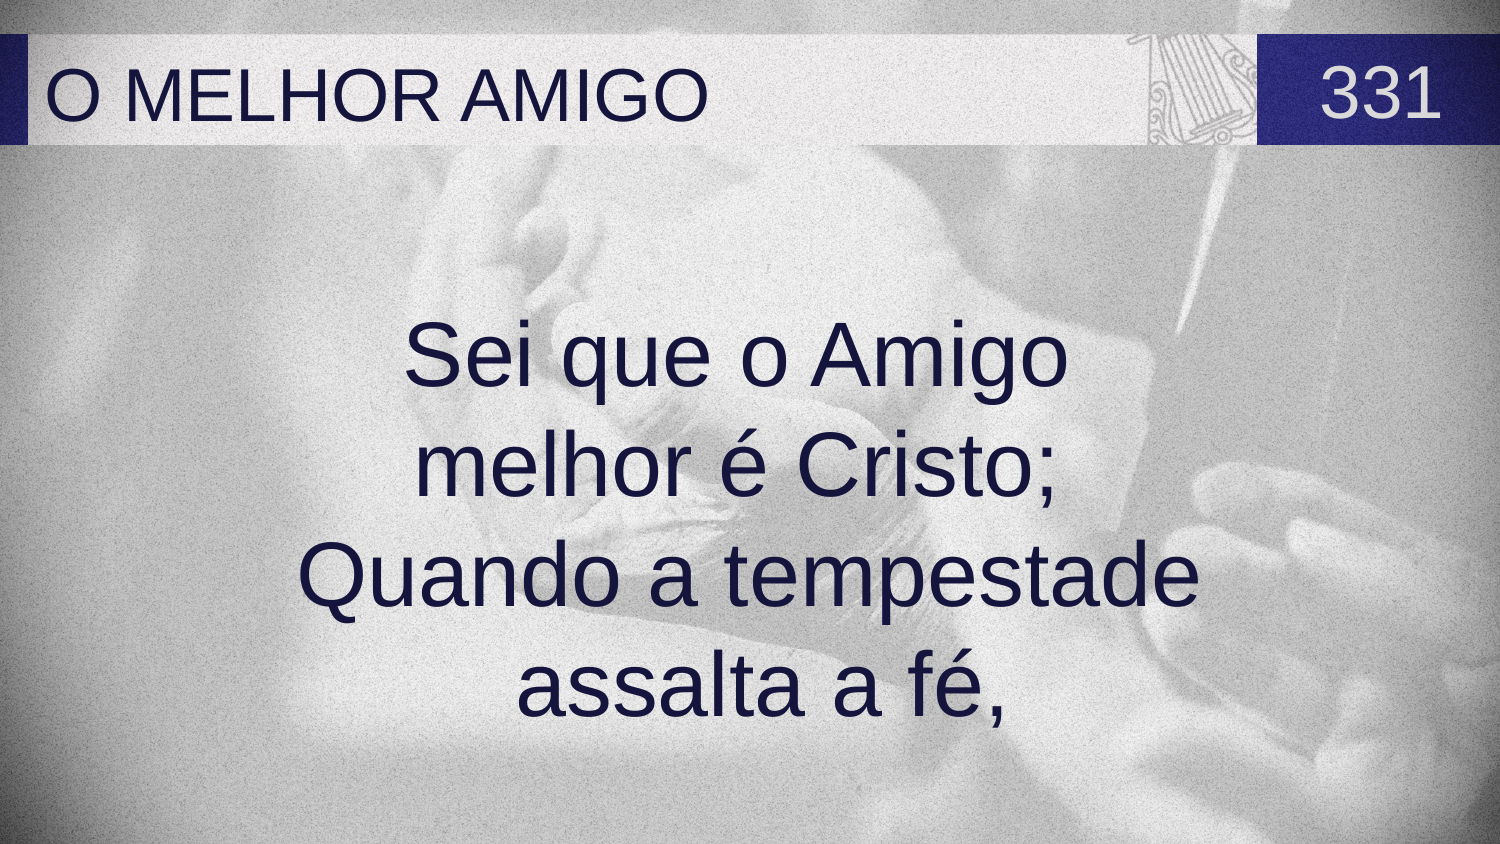

# O MELHOR AMIGO
331
Sei que o Amigo
melhor é Cristo;
Quando a tempestade
 assalta a fé,